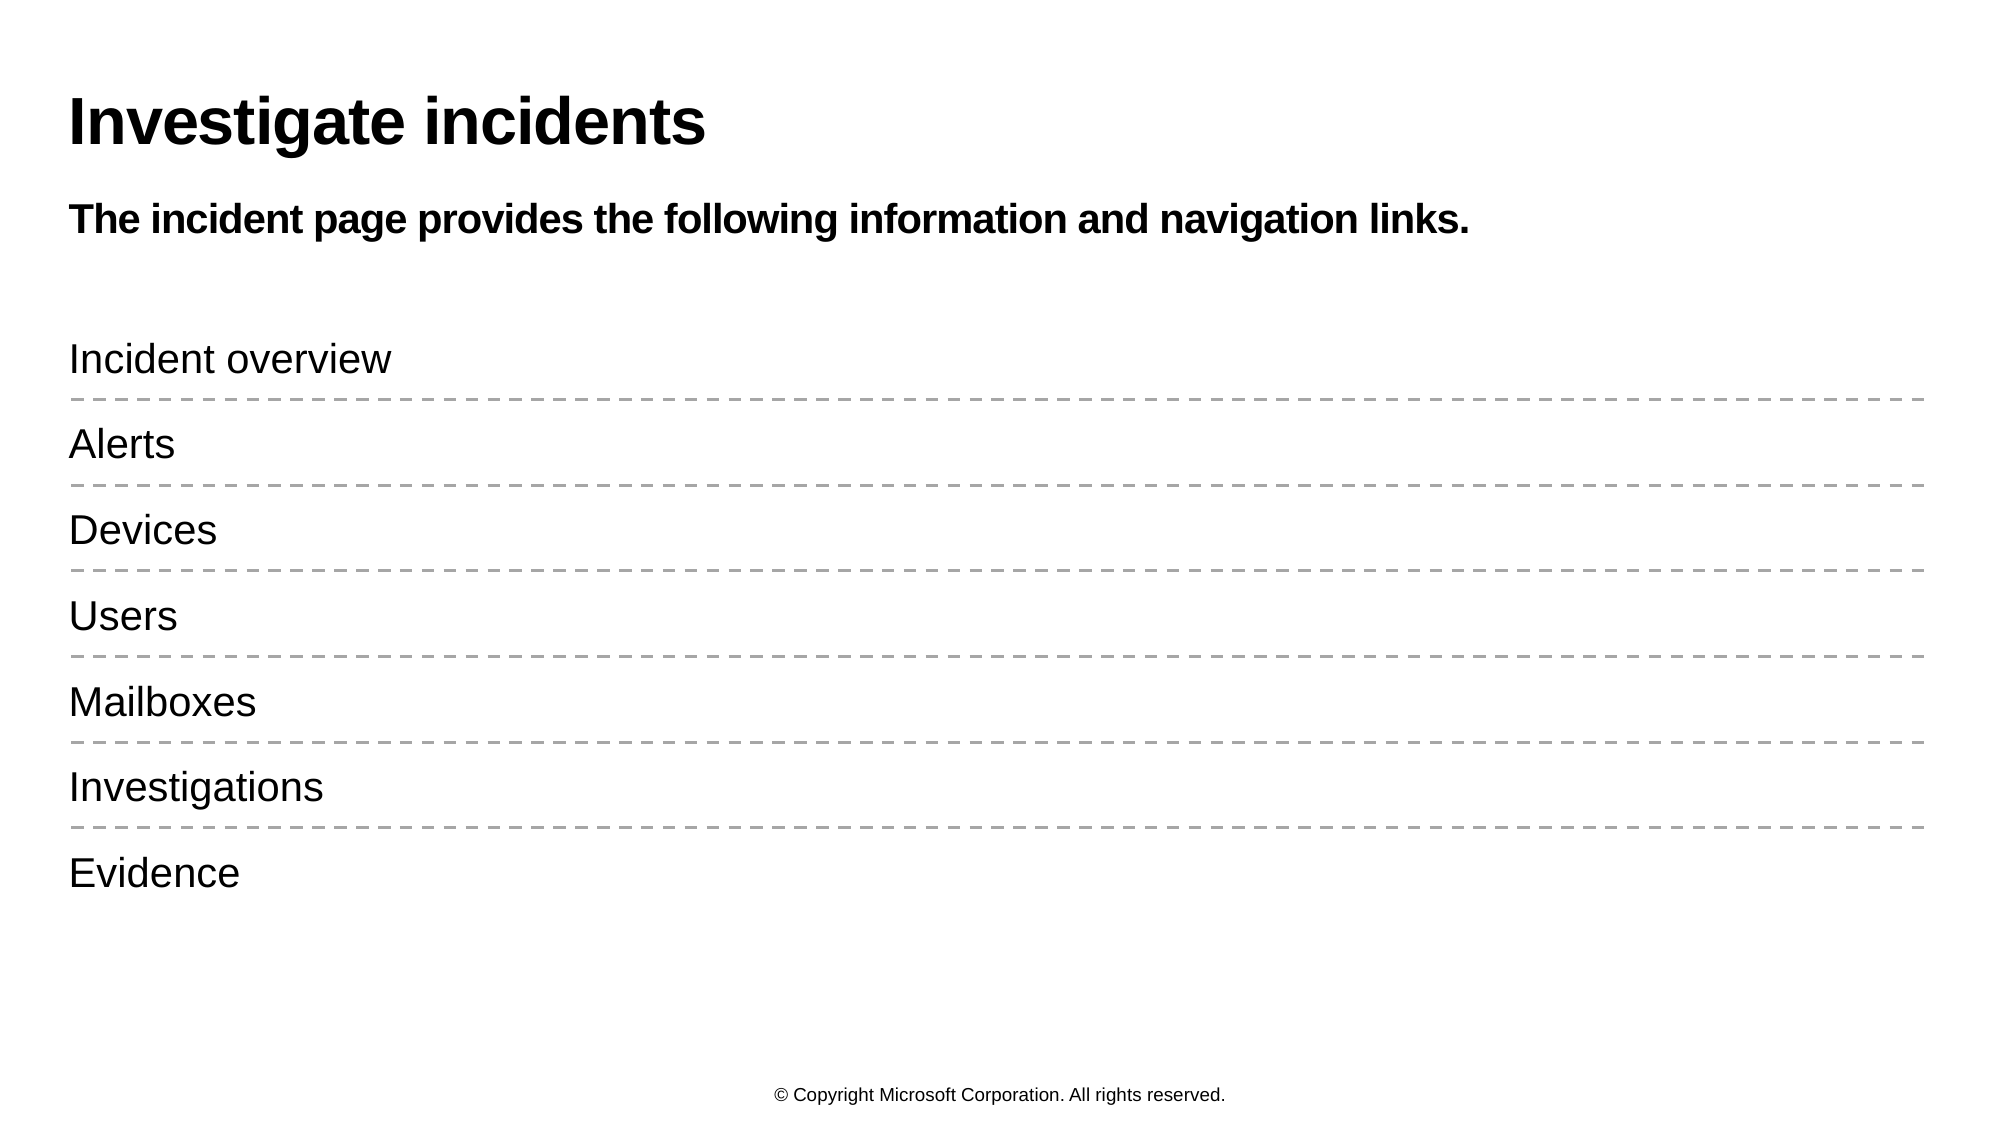

# Investigate incidents
The incident page provides the following information and navigation links.
Incident overview
Alerts
Devices
Users
Mailboxes
Investigations
Evidence